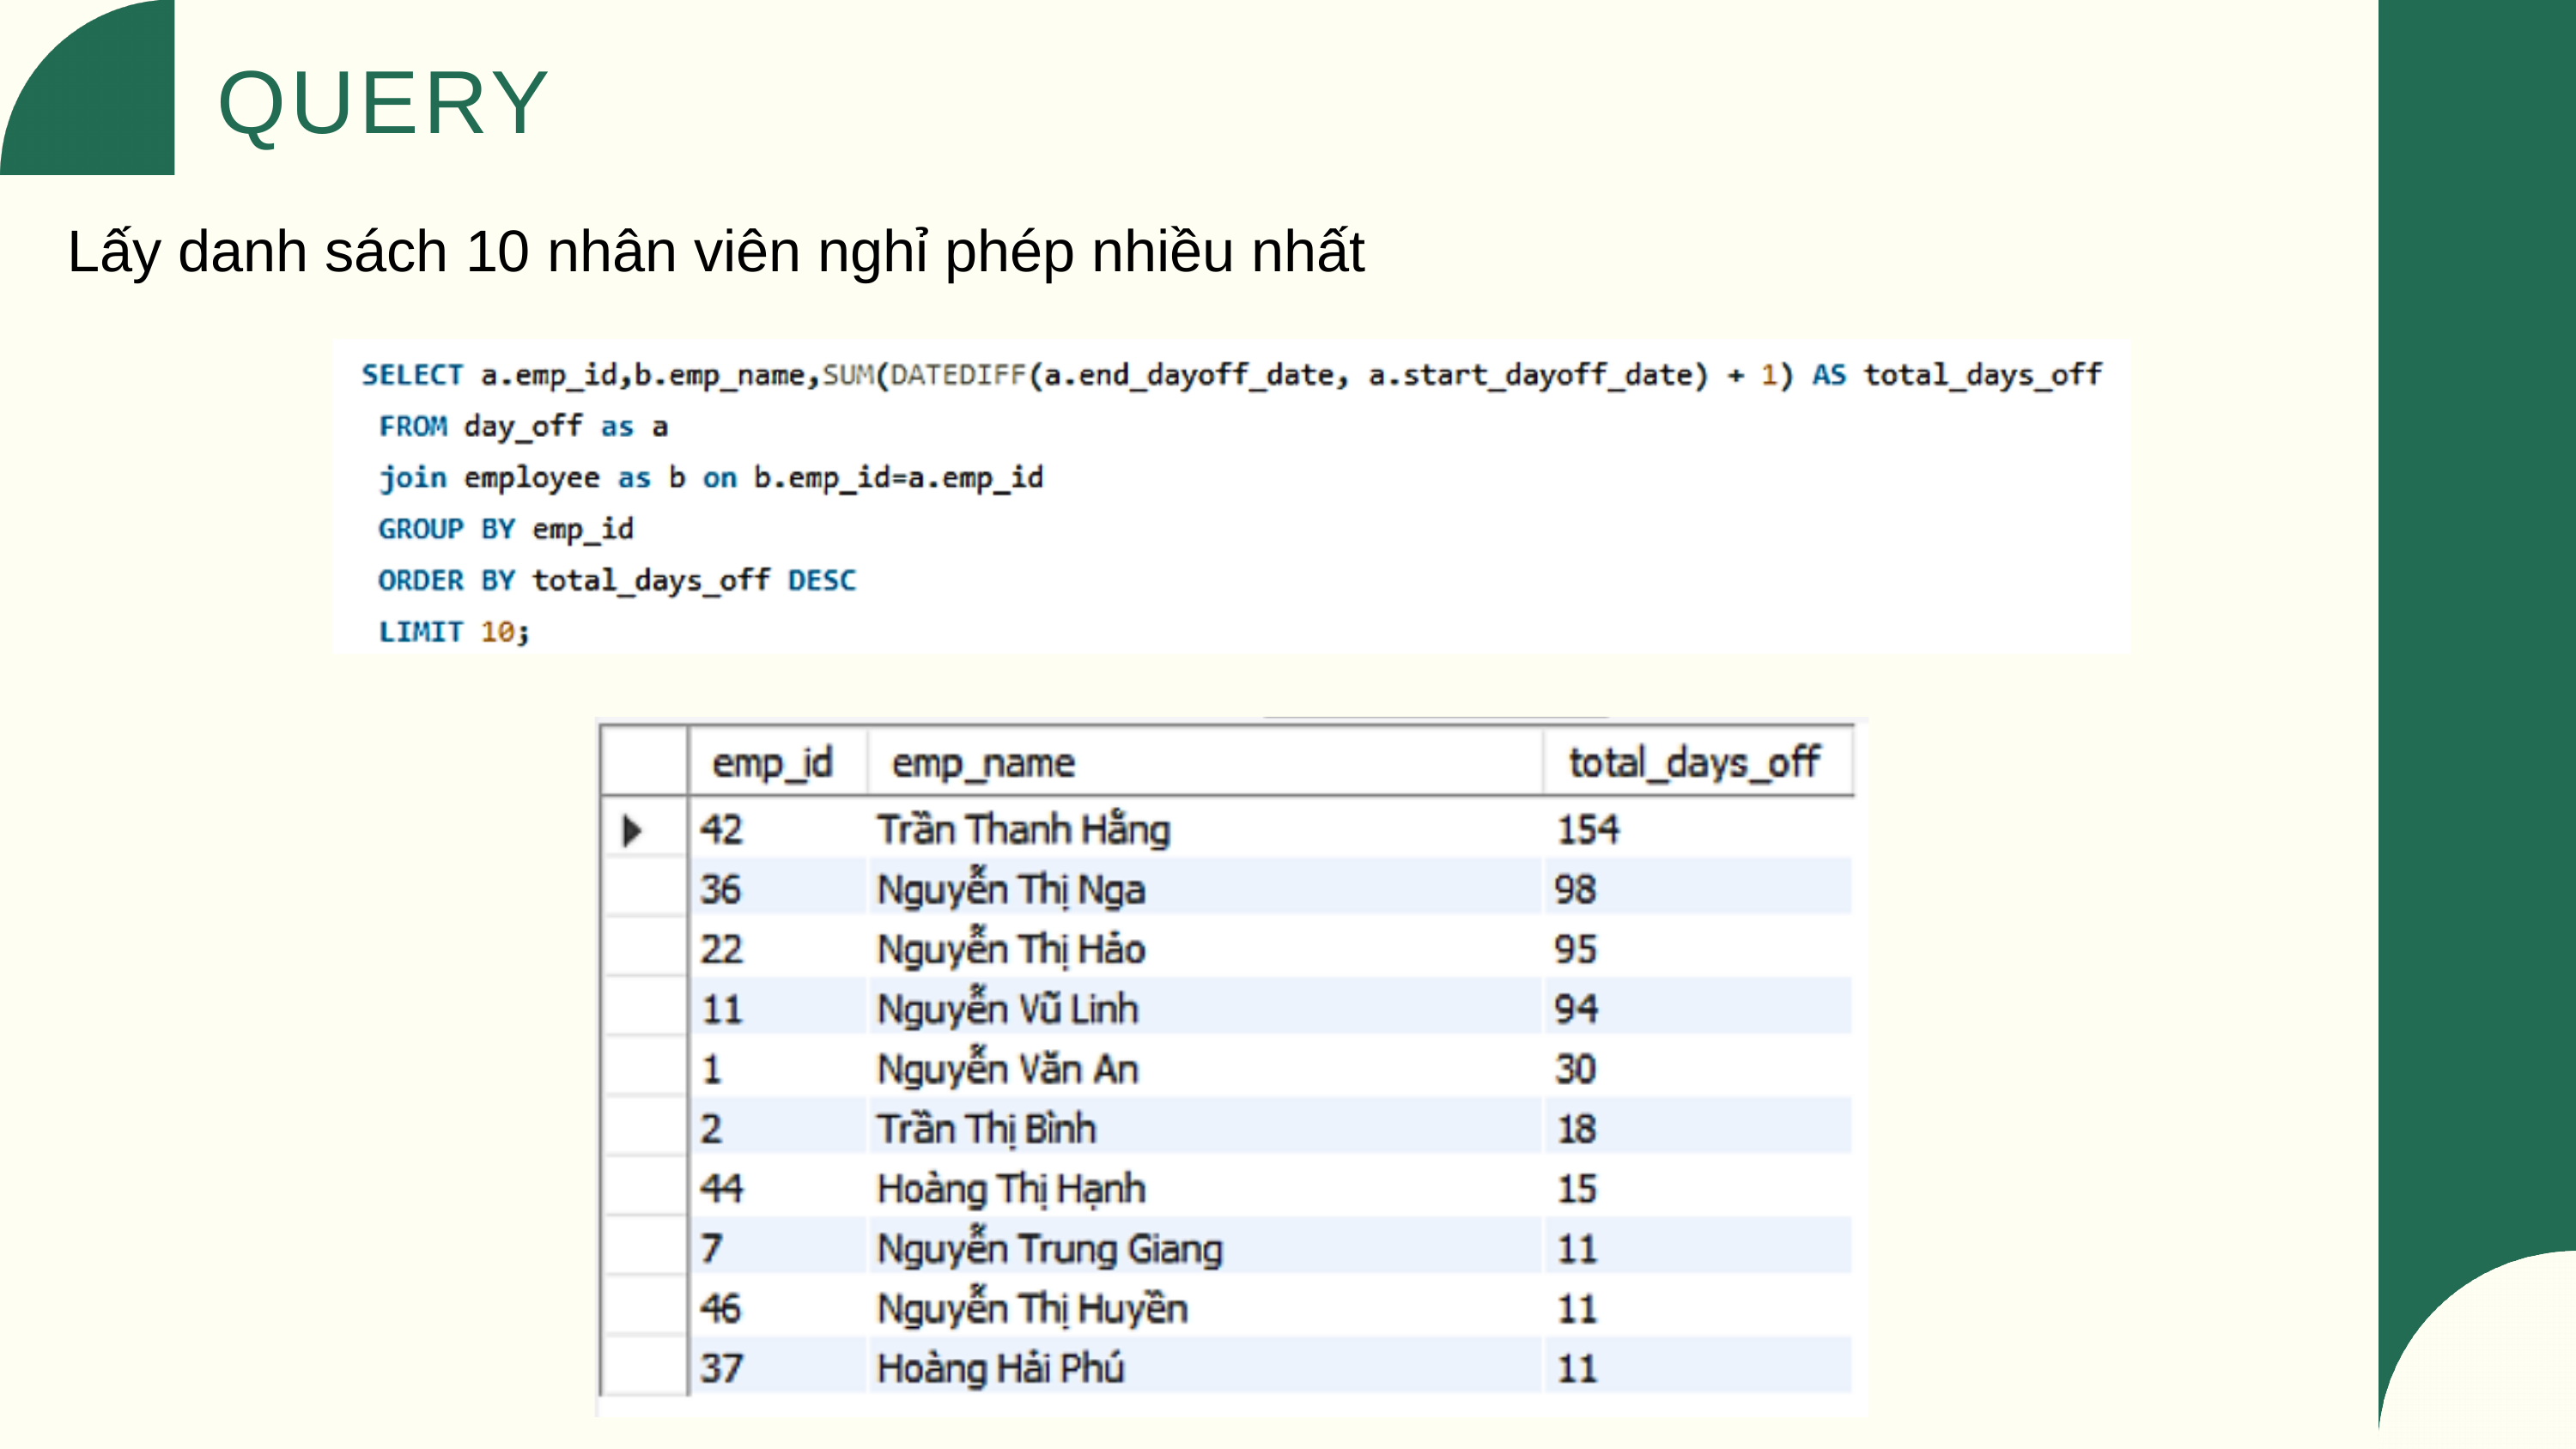

QUERY
Lấy danh sách 10 nhân viên nghỉ phép nhiều nhất